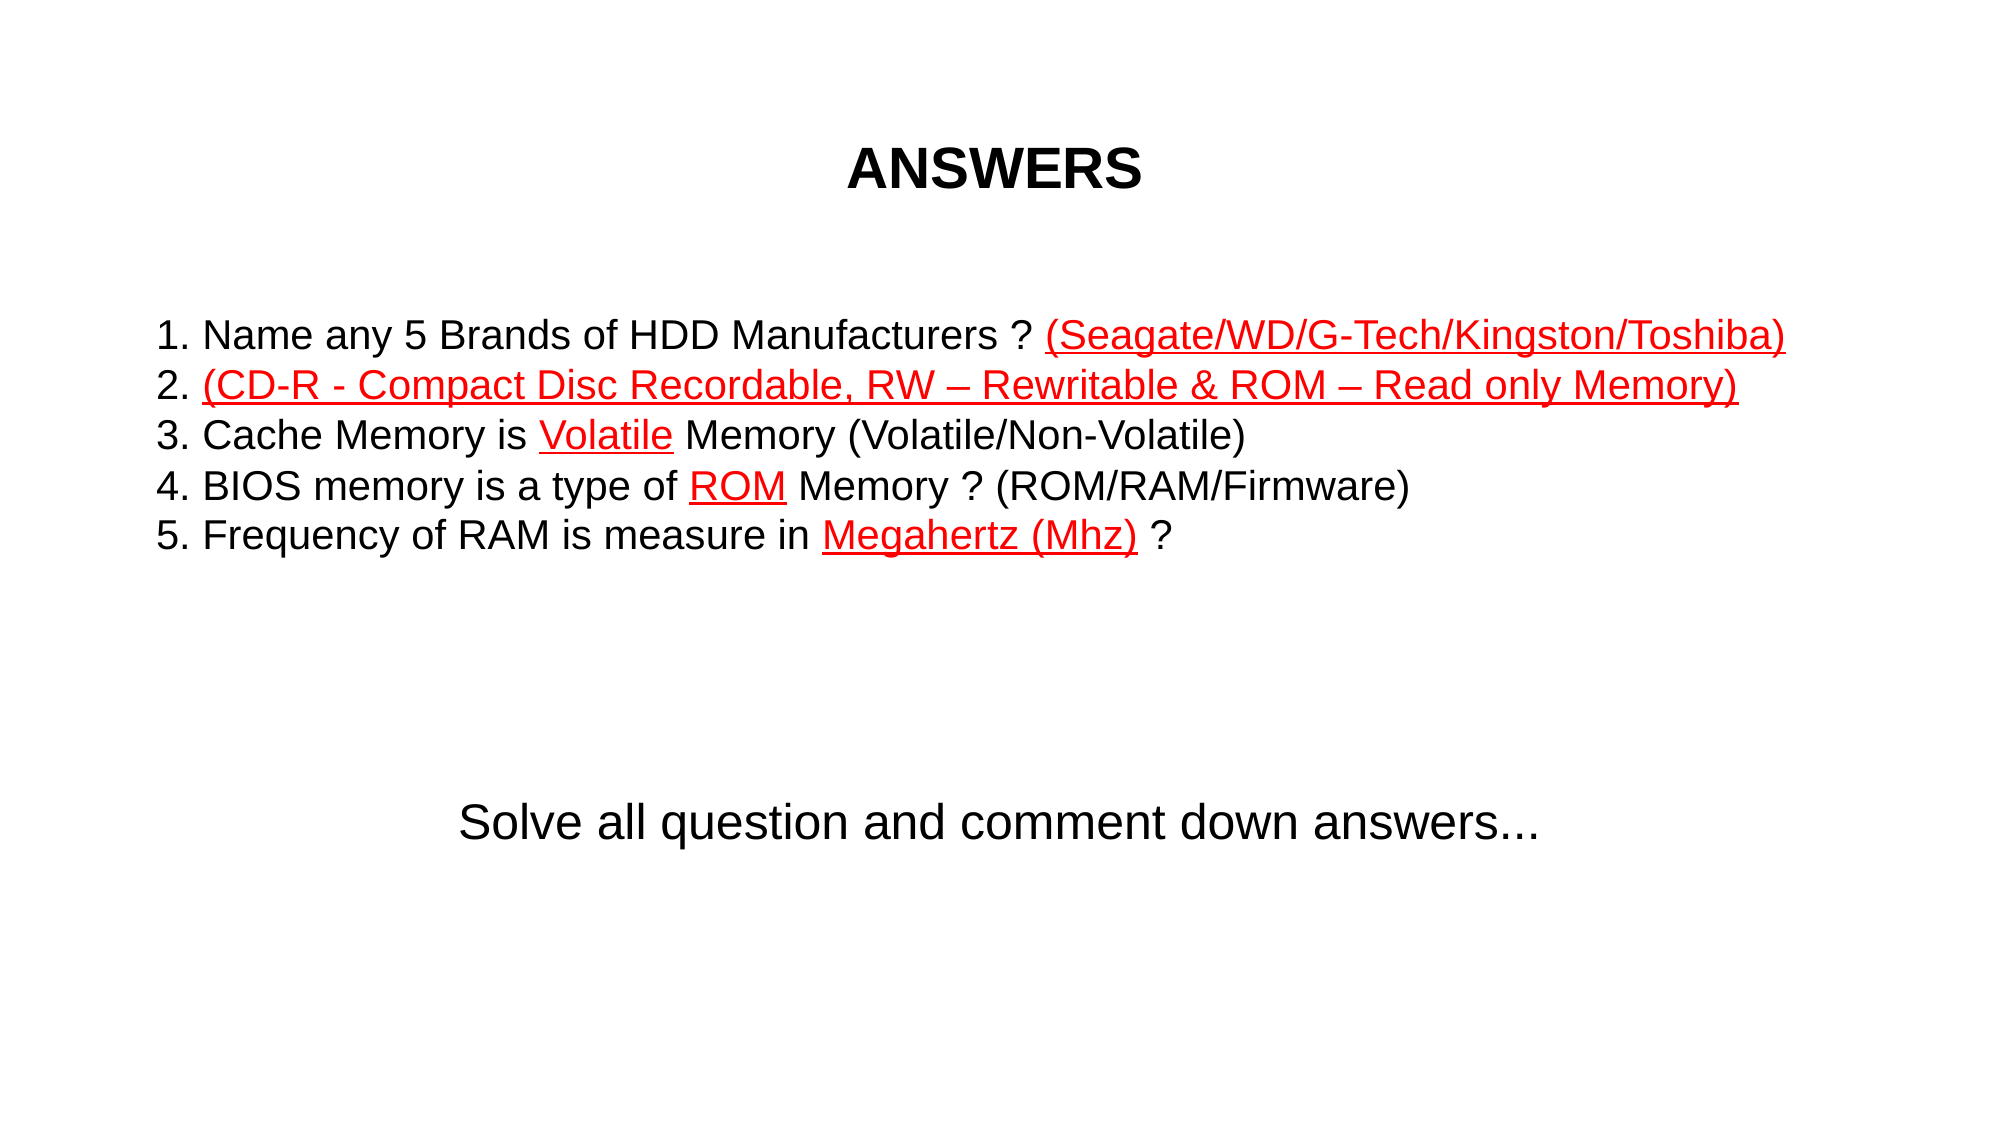

ANSWERS
1. Name any 5 Brands of HDD Manufacturers ? (Seagate/WD/G-Tech/Kingston/Toshiba)
2. (CD-R - Compact Disc Recordable, RW – Rewritable & ROM – Read only Memory)
3. Cache Memory is Volatile Memory (Volatile/Non-Volatile)
4. BIOS memory is a type of ROM Memory ? (ROM/RAM/Firmware)
5. Frequency of RAM is measure in Megahertz (Mhz) ?
Solve all question and comment down answers...